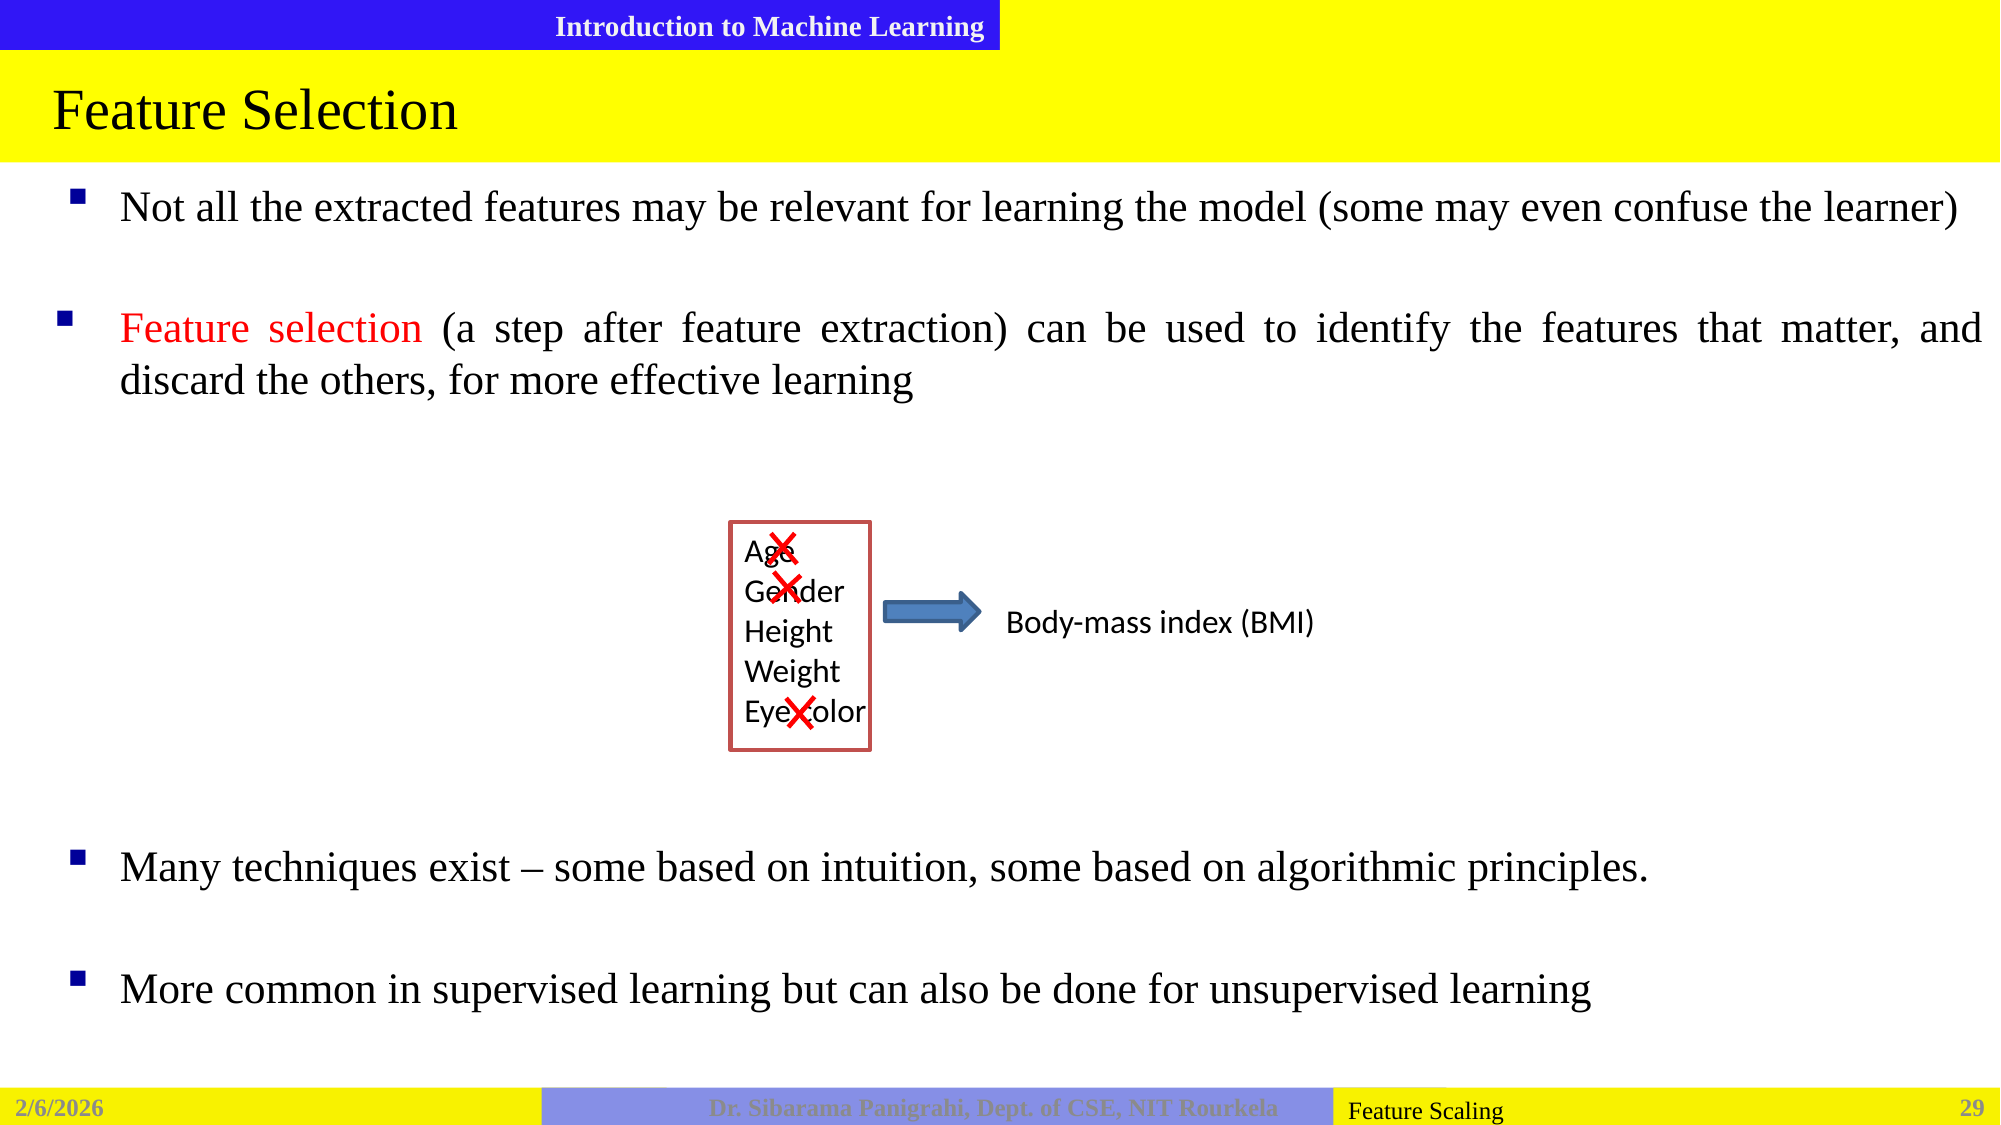

# Feature Selection
Not all the extracted features may be relevant for learning the model (some may even confuse the learner)

Feature selection (a step after feature extraction) can be used to identify the features that matter, and discard the others, for more effective learning

Many techniques exist – some based on intuition, some based on algorithmic principles.

More common in supervised learning but can also be done for unsupervised learning

Age
Gender
Height
Weight
Eye color

Body-mass index (BMI)
Feature Scaling
2/6/2026
Dr. Sibarama Panigrahi, Dept. of CSE, NIT Rourkela
29
Feature Scaling